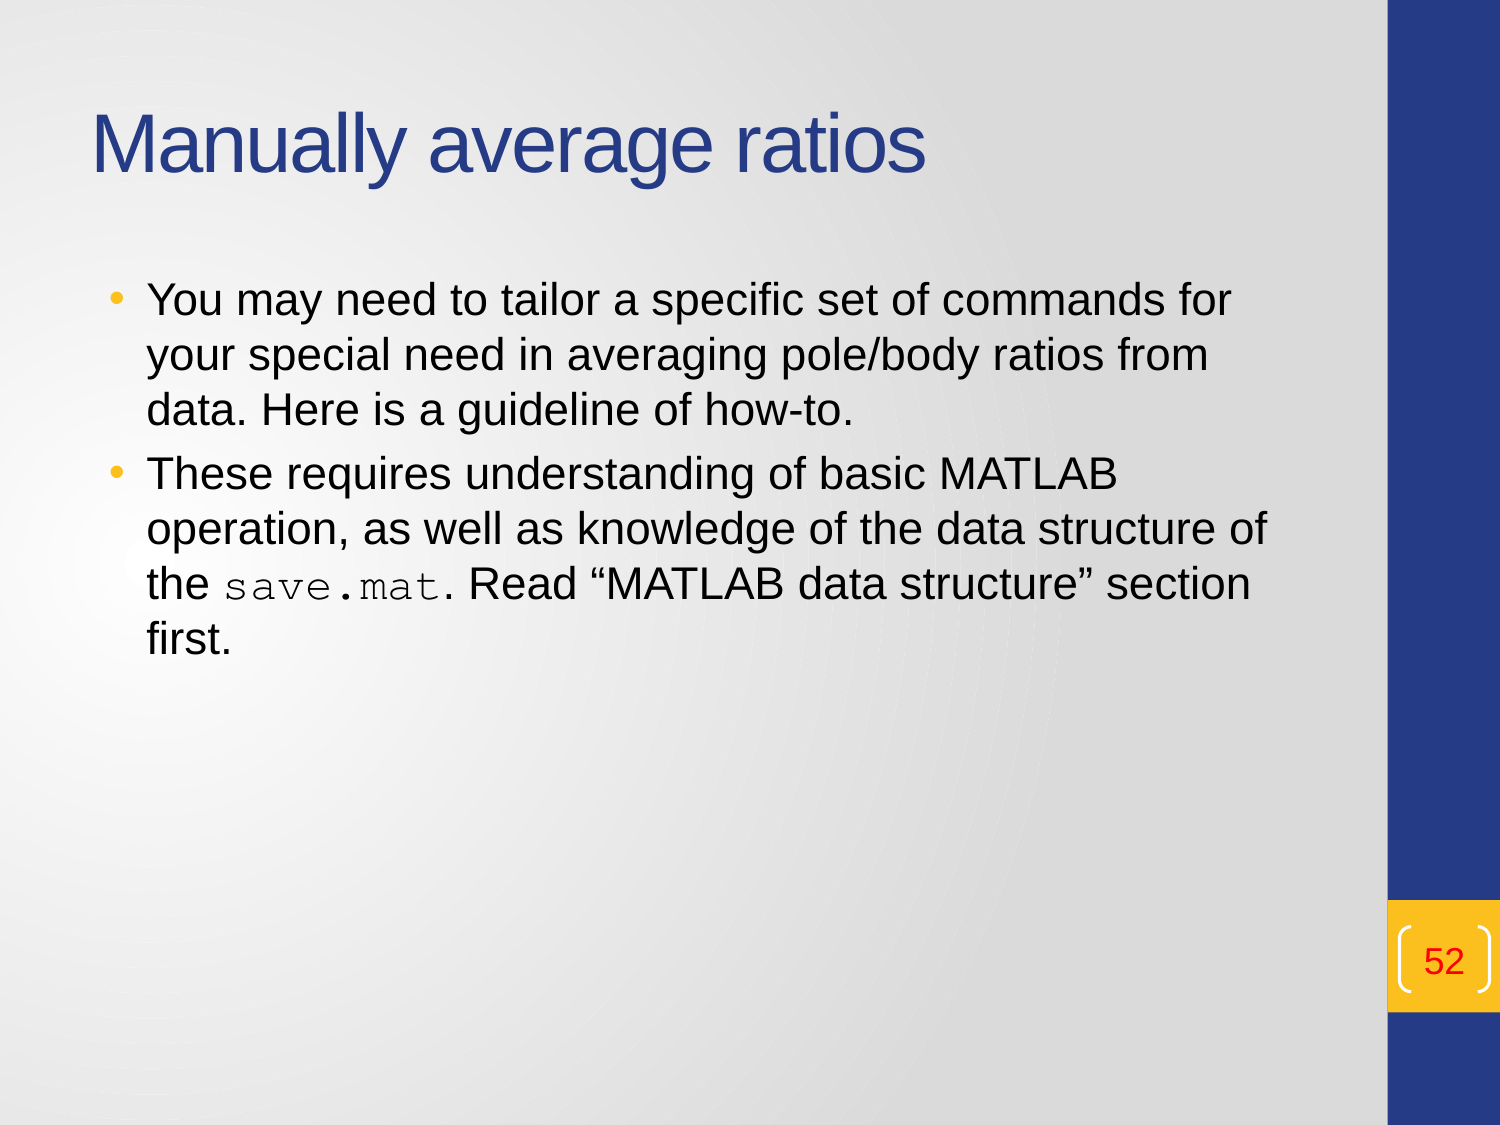

# Manually average ratios
You may need to tailor a specific set of commands for your special need in averaging pole/body ratios from data. Here is a guideline of how-to.
These requires understanding of basic MATLAB operation, as well as knowledge of the data structure of the save.mat. Read “MATLAB data structure” section first.

52